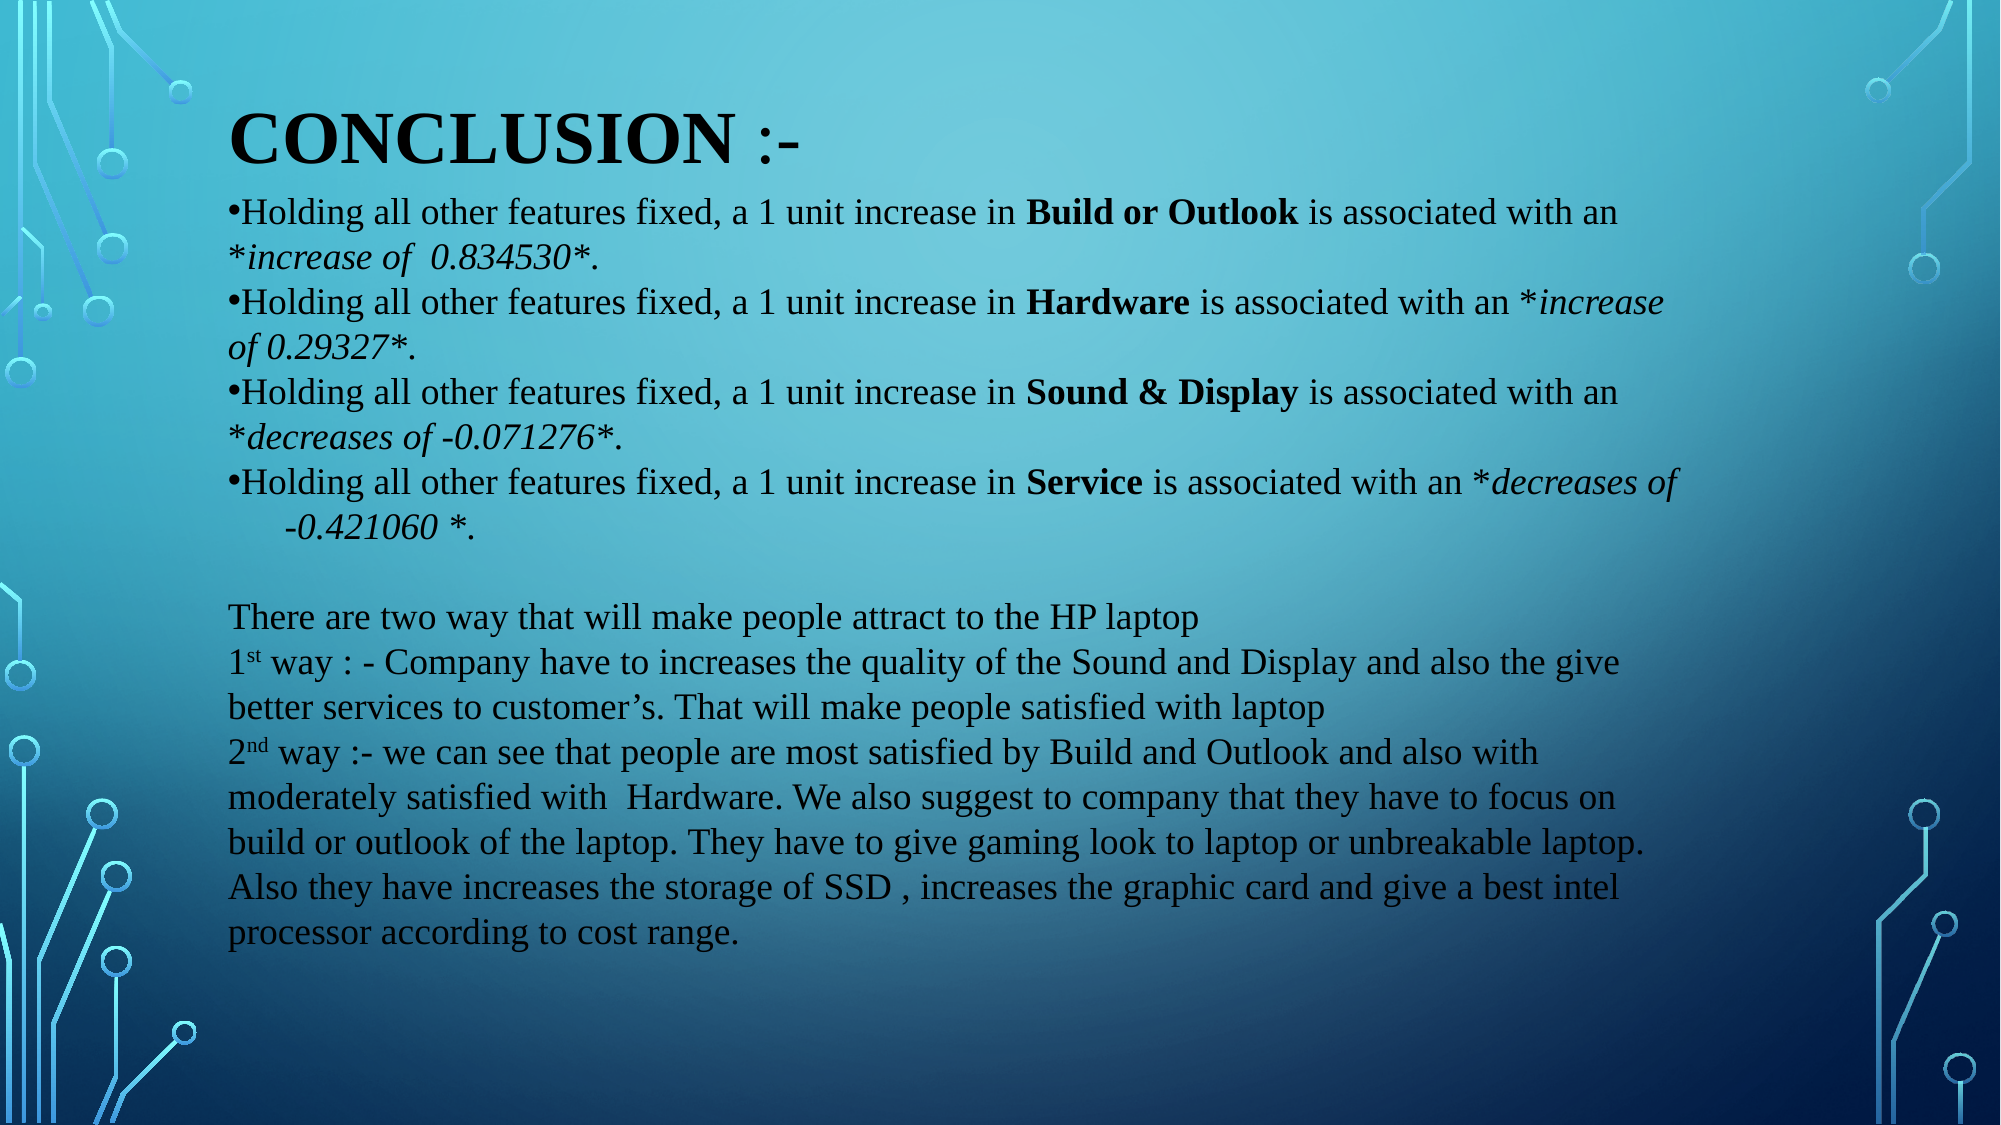

# Conclusion :-
Holding all other features fixed, a 1 unit increase in Build or Outlook is associated with an *increase of  0.834530*.
Holding all other features fixed, a 1 unit increase in Hardware is associated with an *increase of 0.29327*.
Holding all other features fixed, a 1 unit increase in Sound & Display is associated with an *decreases of -0.071276*.
Holding all other features fixed, a 1 unit increase in Service is associated with an *decreases of         -0.421060 *.

There are two way that will make people attract to the HP laptop
1st way : - Company have to increases the quality of the Sound and Display and also the give better services to customer’s. That will make people satisfied with laptop
2nd way :- we can see that people are most satisfied by Build and Outlook and also with moderately satisfied with  Hardware. We also suggest to company that they have to focus on build or outlook of the laptop. They have to give gaming look to laptop or unbreakable laptop. Also they have increases the storage of SSD , increases the graphic card and give a best intel processor according to cost range.